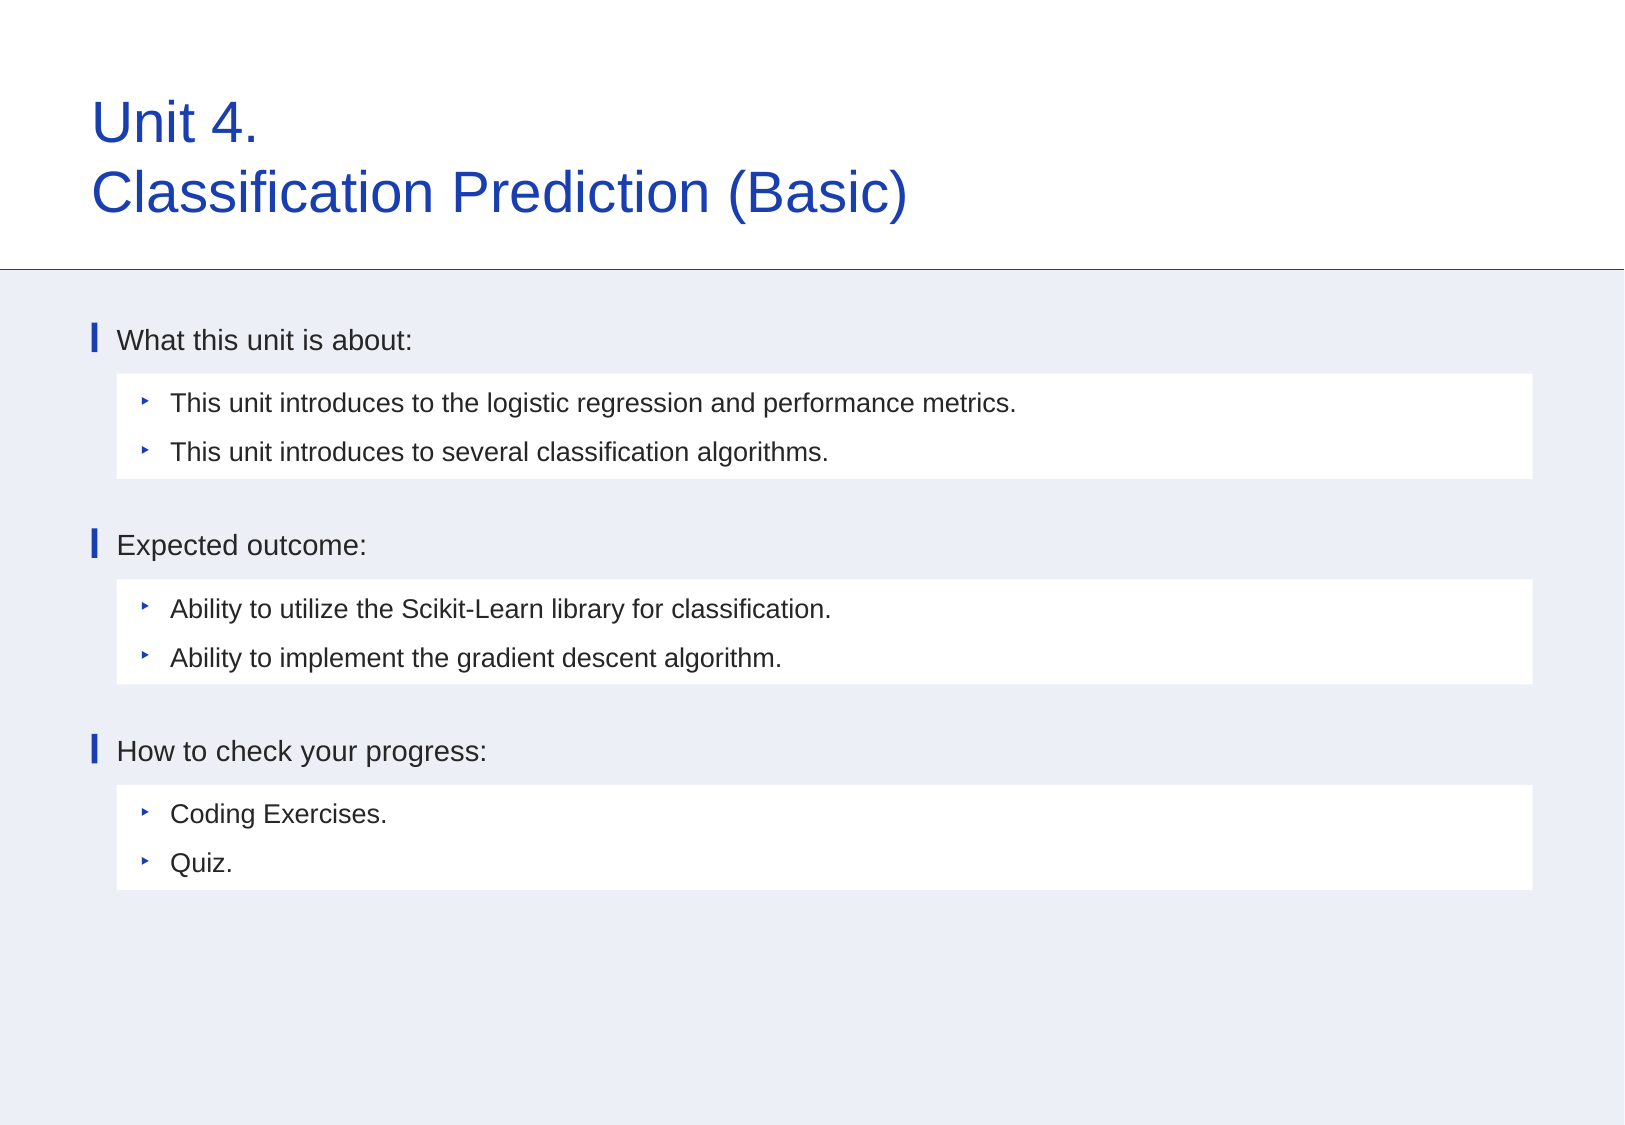

Unit 4.
Classification Prediction (Basic)

What this unit is about:

This unit introduces to the logistic regression and performance metrics.
This unit introduces to several classification algorithms.
Expected outcome:

Ability to utilize the Scikit-Learn library for classification.
Ability to implement the gradient descent algorithm.
How to check your progress:

Coding Exercises.
Quiz.